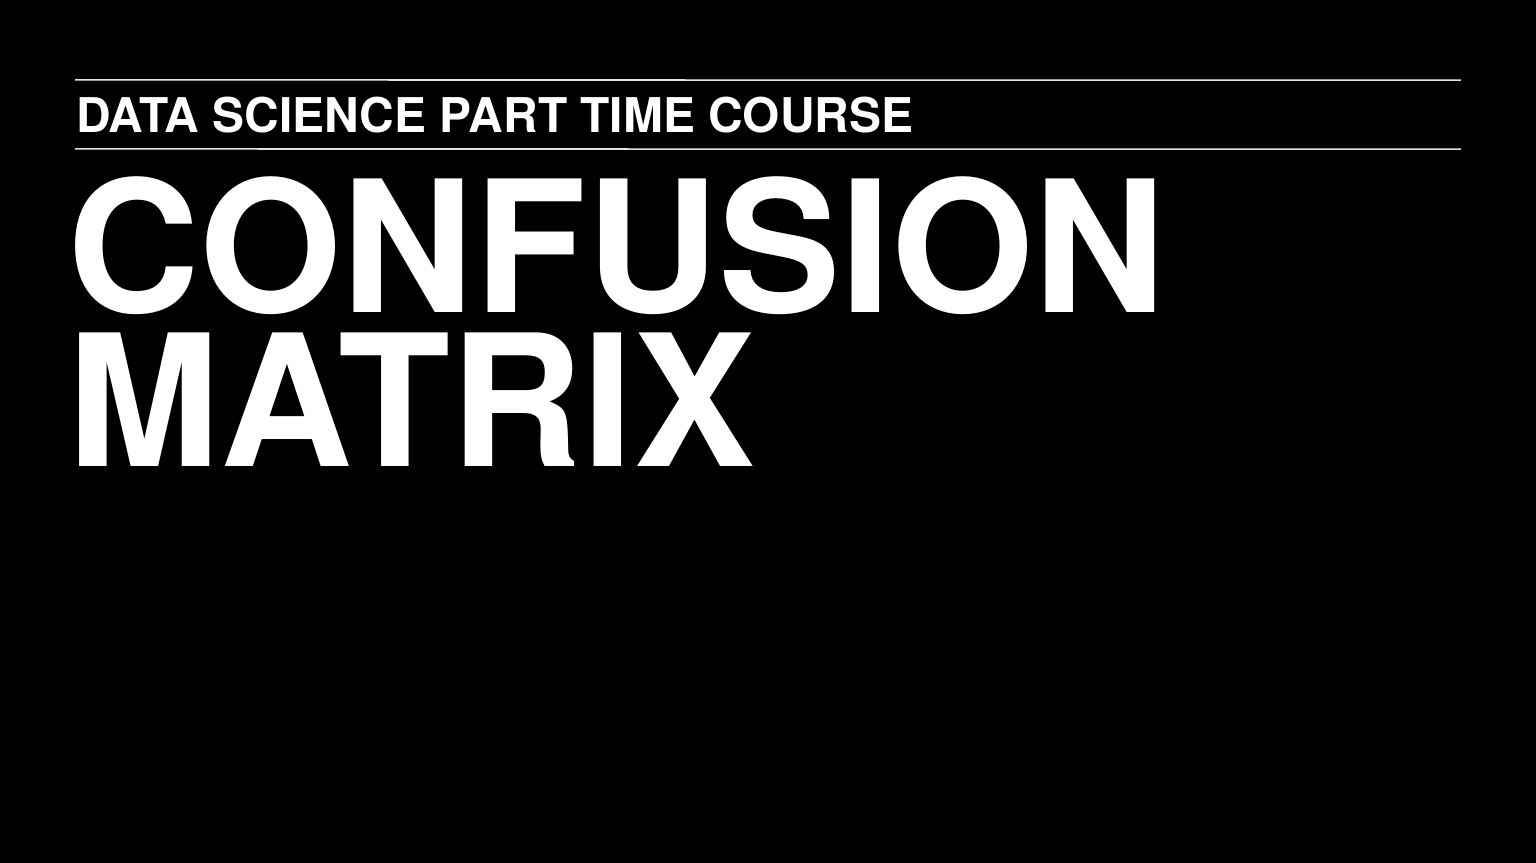

DATA SCIENCE PART TIME COURSE

CONFUSION MATRIX